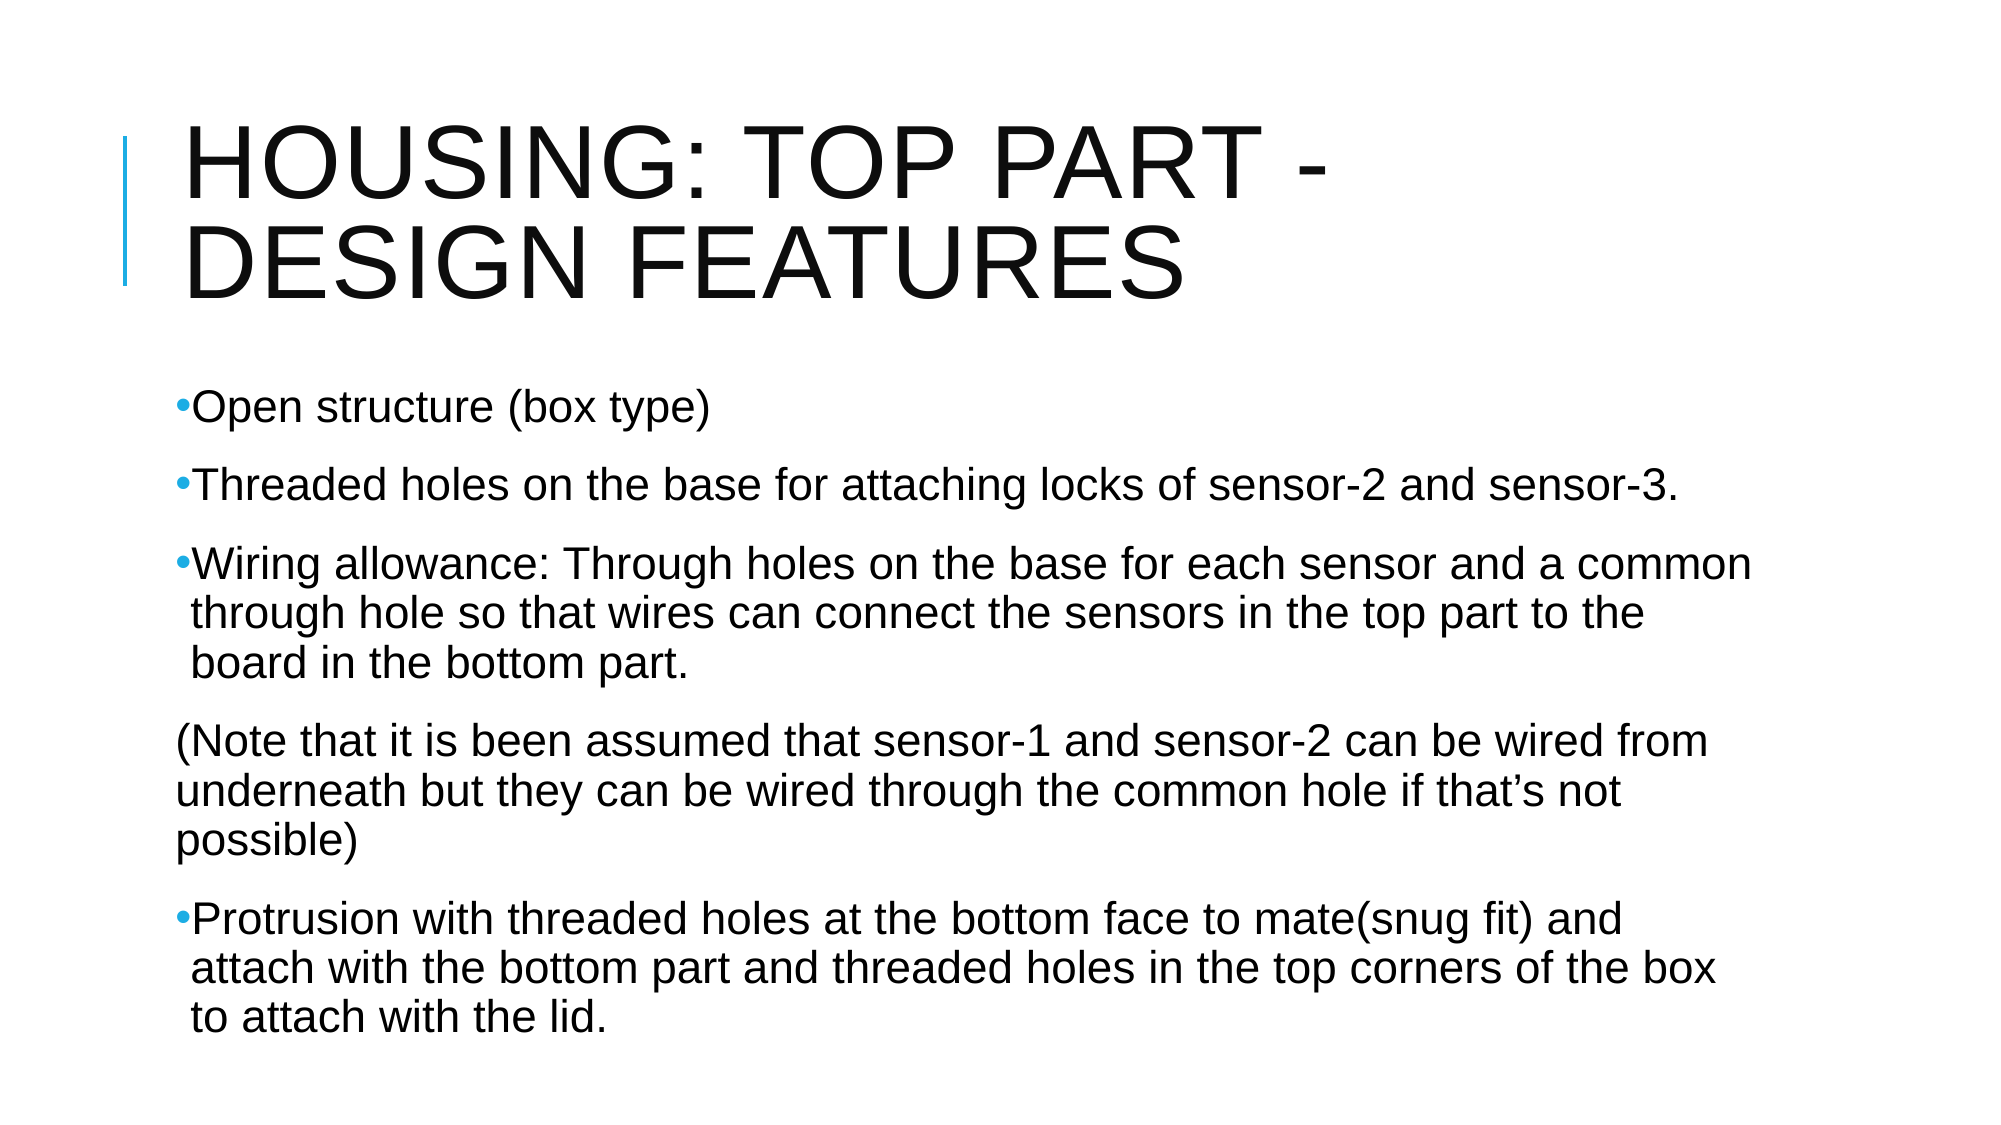

# Housing: Top part - Design features
Open structure (box type)
Threaded holes on the base for attaching locks of sensor-2 and sensor-3.
Wiring allowance: Through holes on the base for each sensor and a common through hole so that wires can connect the sensors in the top part to the board in the bottom part.
(Note that it is been assumed that sensor-1 and sensor-2 can be wired from underneath but they can be wired through the common hole if that’s not possible)
Protrusion with threaded holes at the bottom face to mate(snug fit) and attach with the bottom part and threaded holes in the top corners of the box to attach with the lid.